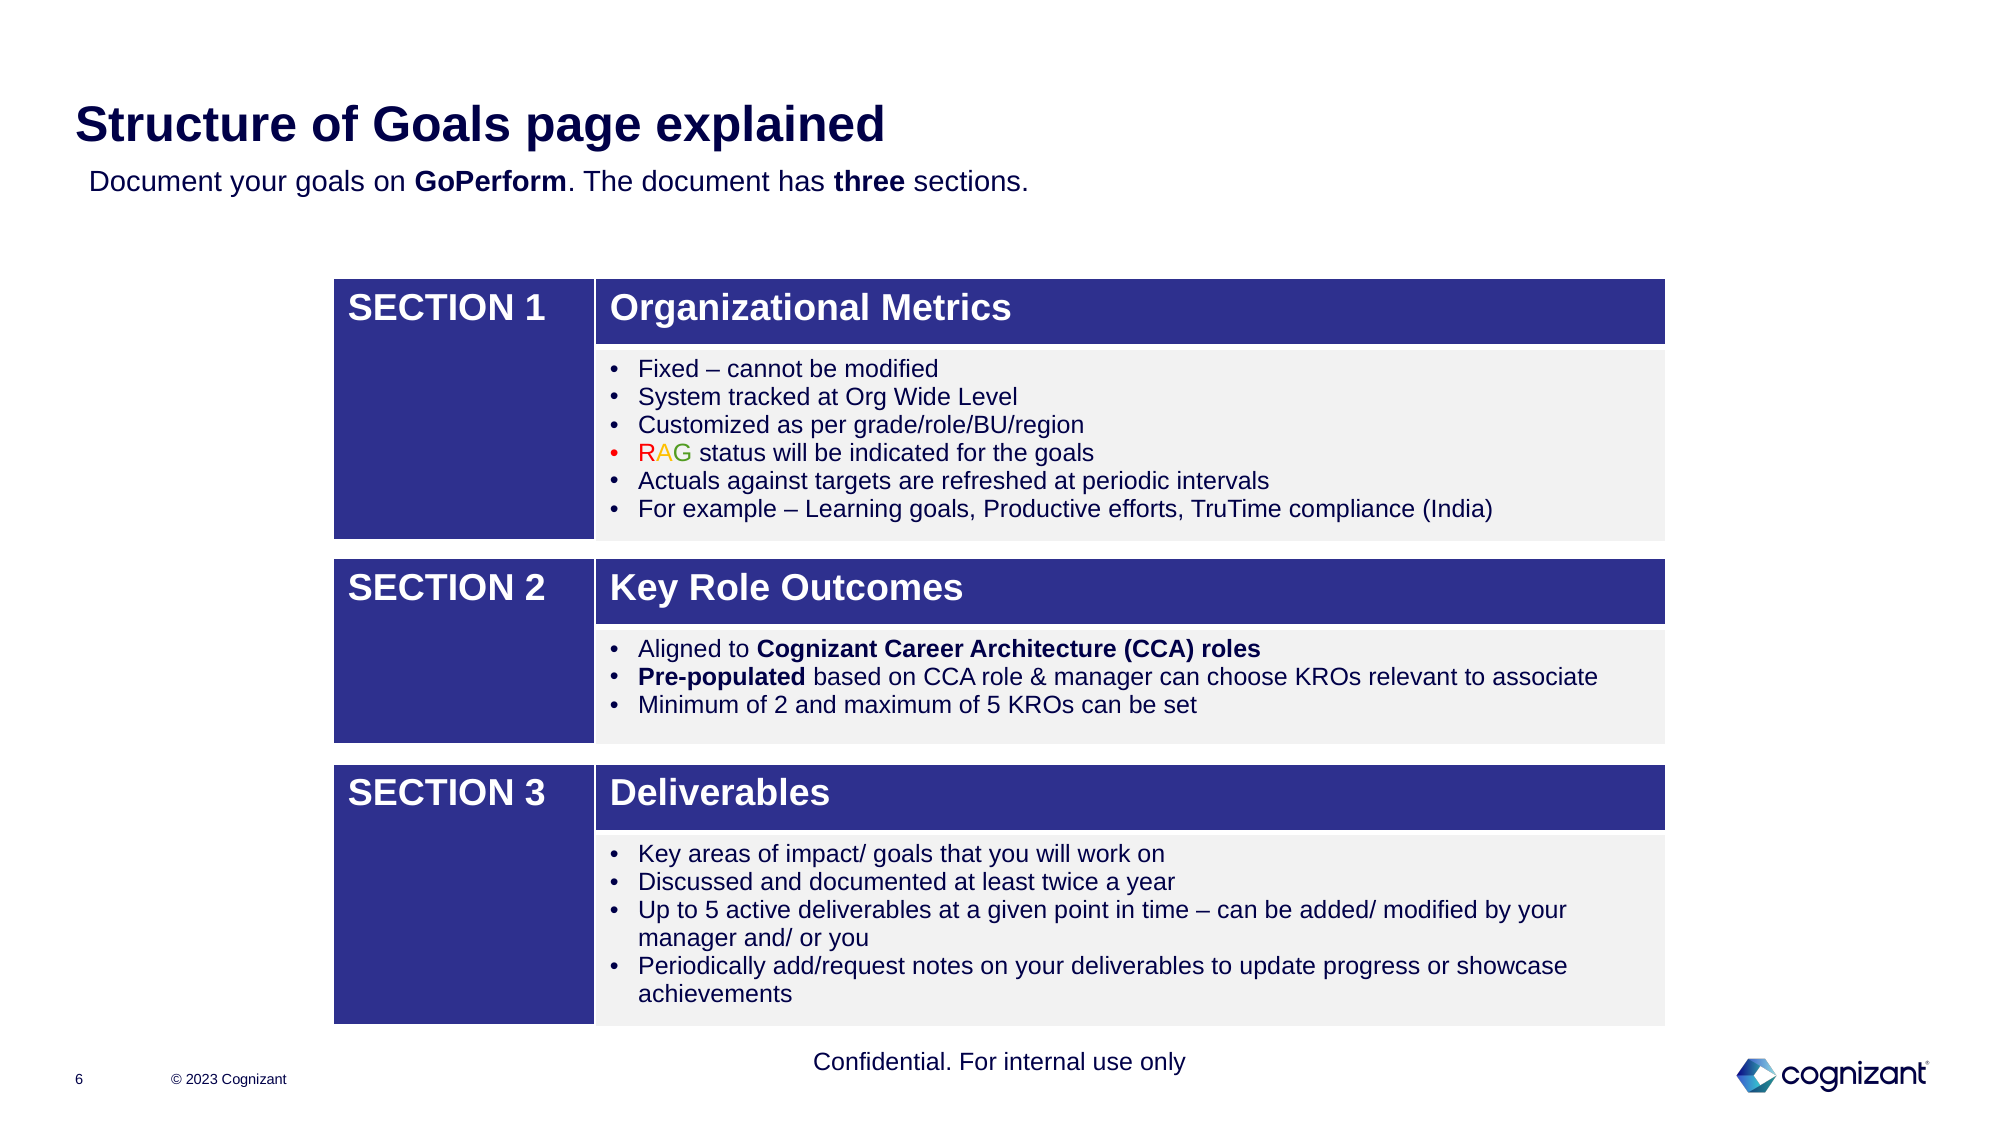

# Structure of Goals page explained

Document your goals on GoPerform. The document has three sections.
| SECTION 1 | Organizational Metrics |
| --- | --- |
|  | Fixed – cannot be modified System tracked at Org Wide Level Customized as per grade/role/BU/region RAG status will be indicated for the goals​ Actuals against targets are refreshed at periodic intervals For example – Learning goals, Productive efforts, TruTime compliance (India) |
| SECTION 2 | Key Role Outcomes |
| --- | --- |
|  | Aligned to Cognizant Career Architecture (CCA) roles ​ Pre-populated based on CCA role & manager can choose KROs relevant to associate​ Minimum of 2 and maximum of 5 KROs can be set |
| SECTION 3 | Deliverables |
| --- | --- |
|  | Key areas of impact/ goals that you will work on Discussed and documented at least twice a year Up to 5 active deliverables at a given point in time – can be added/ modified by your manager and/ or you Periodically add/request notes on your deliverables to update progress or showcase achievements |
6
© 2023 Cognizant